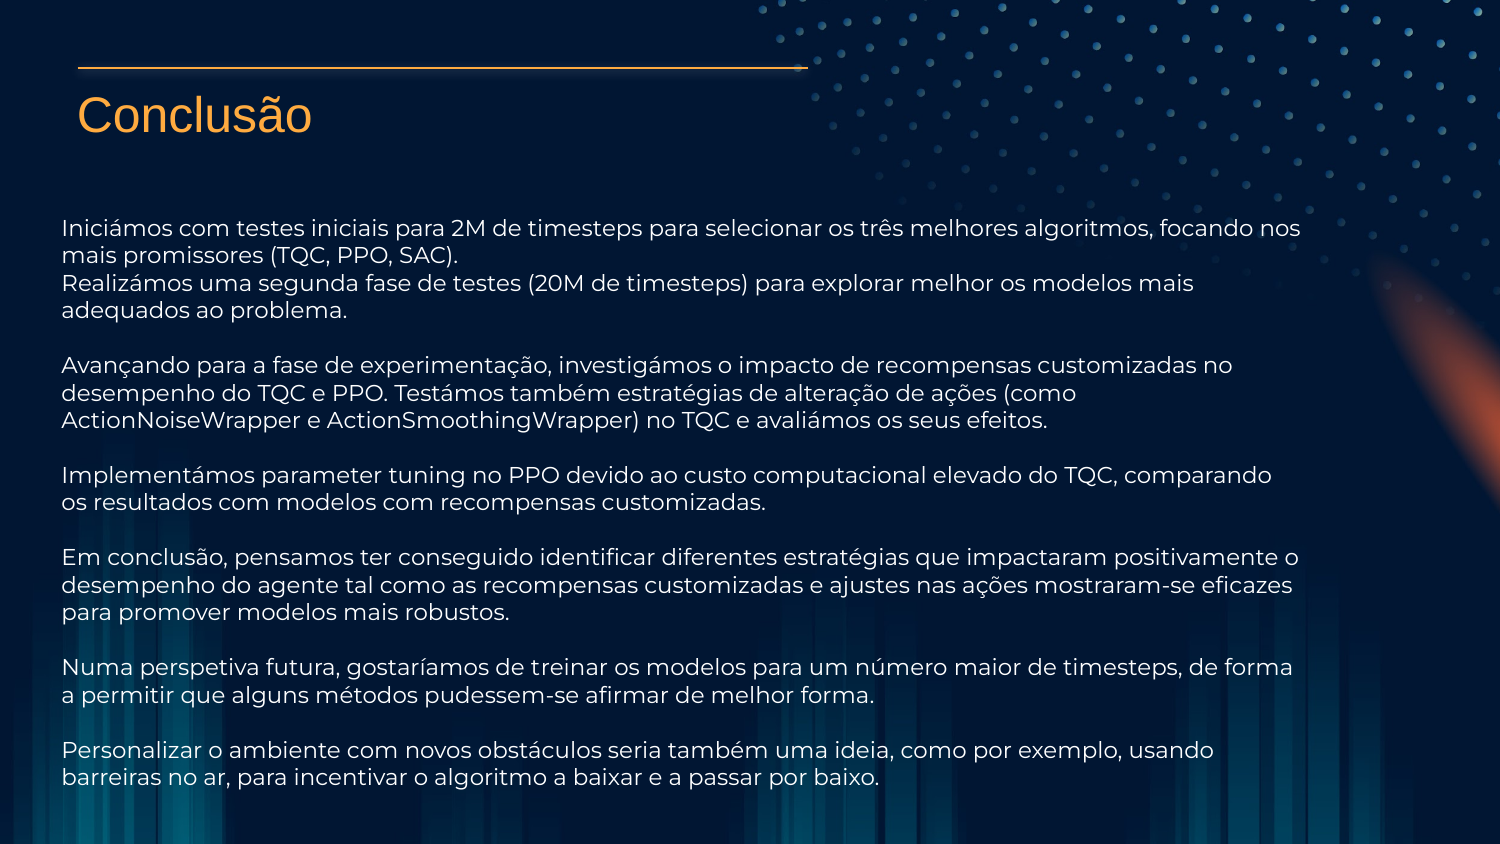

Conclusão

Iniciámos com testes iniciais para 2M de timesteps para selecionar os três melhores algoritmos, focando nos mais promissores (TQC, PPO, SAC).
Realizámos uma segunda fase de testes (20M de timesteps) para explorar melhor os modelos mais adequados ao problema.

Avançando para a fase de experimentação, investigámos o impacto de recompensas customizadas no desempenho do TQC e PPO. Testámos também estratégias de alteração de ações (como ActionNoiseWrapper e ActionSmoothingWrapper) no TQC e avaliámos os seus efeitos.

Implementámos parameter tuning no PPO devido ao custo computacional elevado do TQC, comparando os resultados com modelos com recompensas customizadas.

Em conclusão, pensamos ter conseguido identificar diferentes estratégias que impactaram positivamente o desempenho do agente tal como as recompensas customizadas e ajustes nas ações mostraram-se eficazes para promover modelos mais robustos.

Numa perspetiva futura, gostaríamos de treinar os modelos para um número maior de timesteps, de forma a permitir que alguns métodos pudessem-se afirmar de melhor forma.

Personalizar o ambiente com novos obstáculos seria também uma ideia, como por exemplo, usando barreiras no ar, para incentivar o algoritmo a baixar e a passar por baixo.